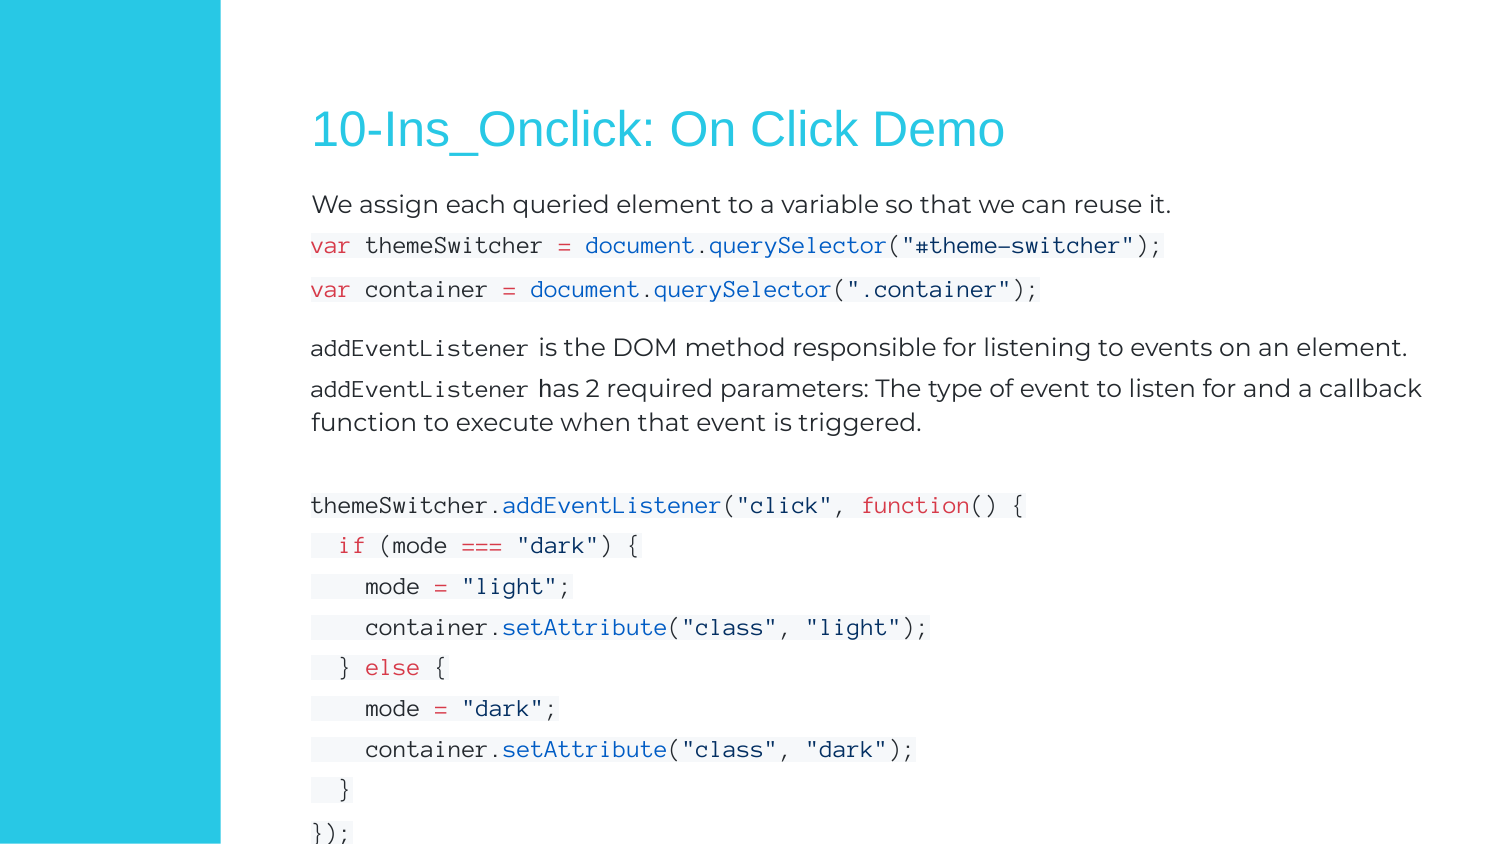

# 10-Ins_Onclick: On Click Demo
We assign each queried element to a variable so that we can reuse it.
var themeSwitcher = document.querySelector("#theme-switcher");
var container = document.querySelector(".container");
addEventListener is the DOM method responsible for listening to events on an element.
addEventListener has 2 required parameters: The type of event to listen for and a callback function to execute when that event is triggered.

themeSwitcher.addEventListener("click", function() {
  if (mode === "dark") {
    mode = "light";
    container.setAttribute("class", "light");
  } else {
    mode = "dark";
    container.setAttribute("class", "dark");
  }
});